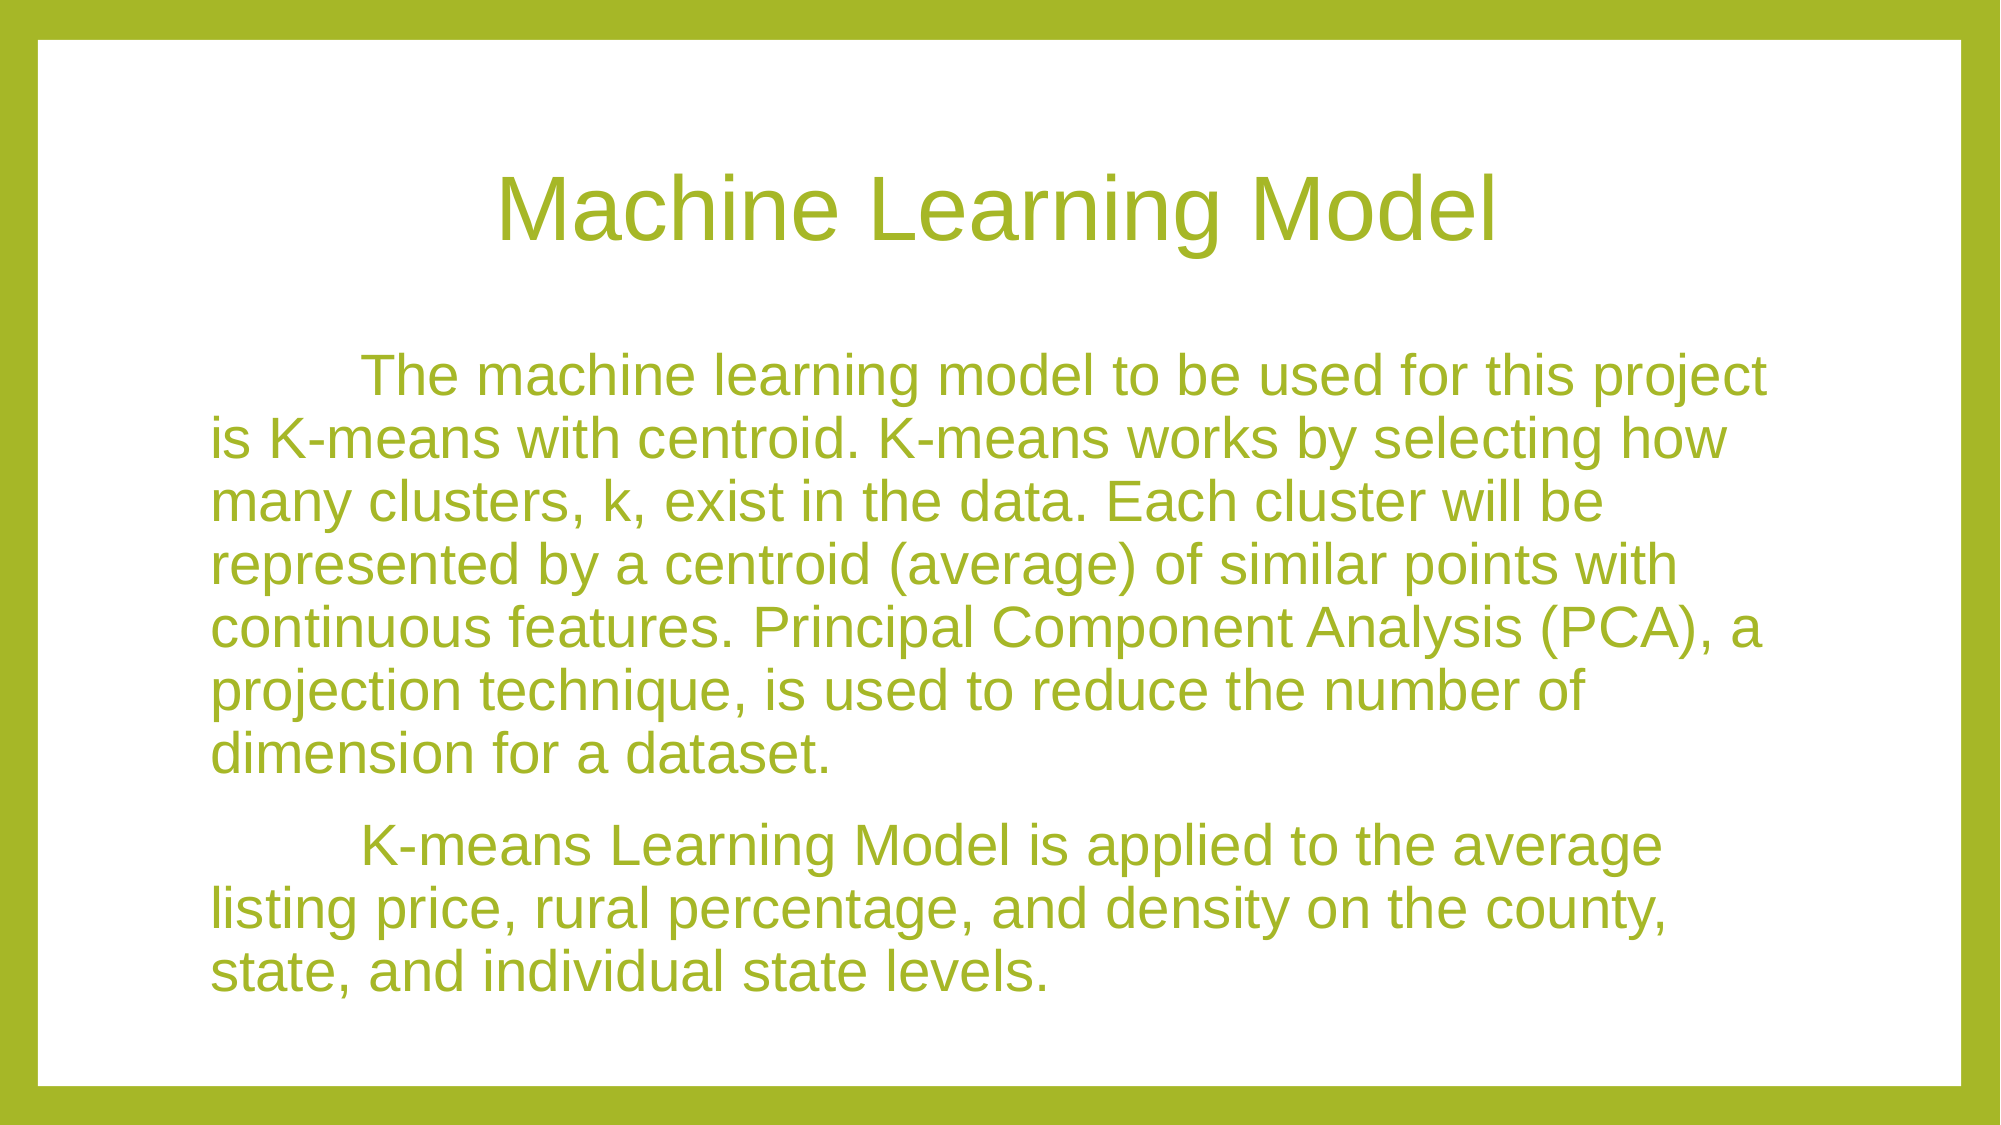

# Machine Learning Model
	The machine learning model to be used for this project is K-means with centroid. K-means works by selecting how many clusters, k, exist in the data. Each cluster will be represented by a centroid (average) of similar points with continuous features. Principal Component Analysis (PCA), a projection technique, is used to reduce the number of dimension for a dataset.
	K-means Learning Model is applied to the average listing price, rural percentage, and density on the county, state, and individual state levels.